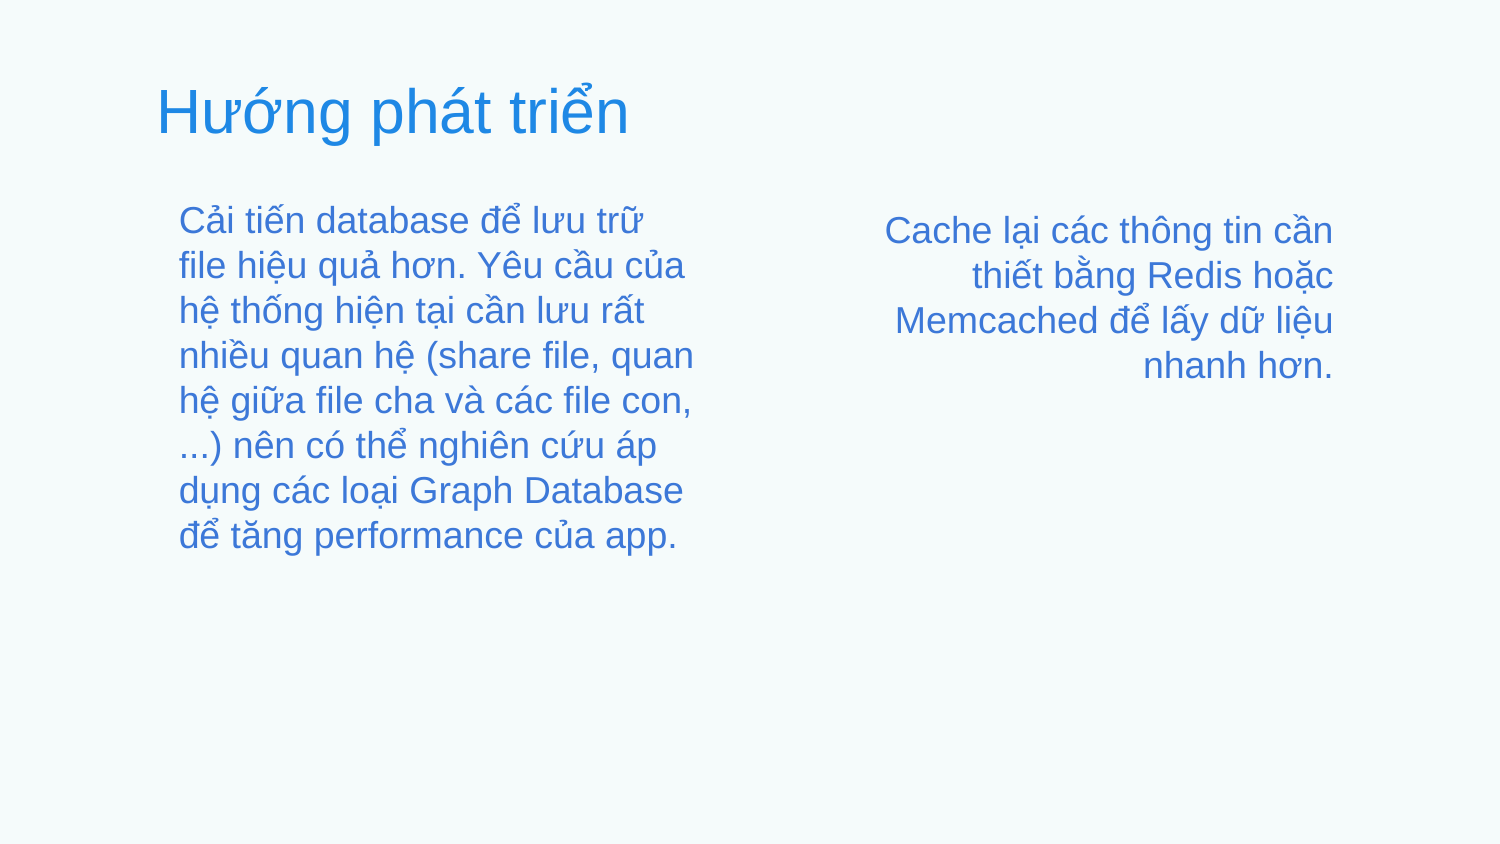

Hướng phát triển

Cải tiến database để lưu trữ file hiệu quả hơn. Yêu cầu của hệ thống hiện tại cần lưu rất nhiều quan hệ (share file, quan hệ giữa file cha và các file con, ...) nên có thể nghiên cứu áp dụng các loại Graph Database để tăng performance của app.
Cache lại các thông tin cần thiết bằng Redis hoặc Memcached để lấy dữ liệu nhanh hơn.